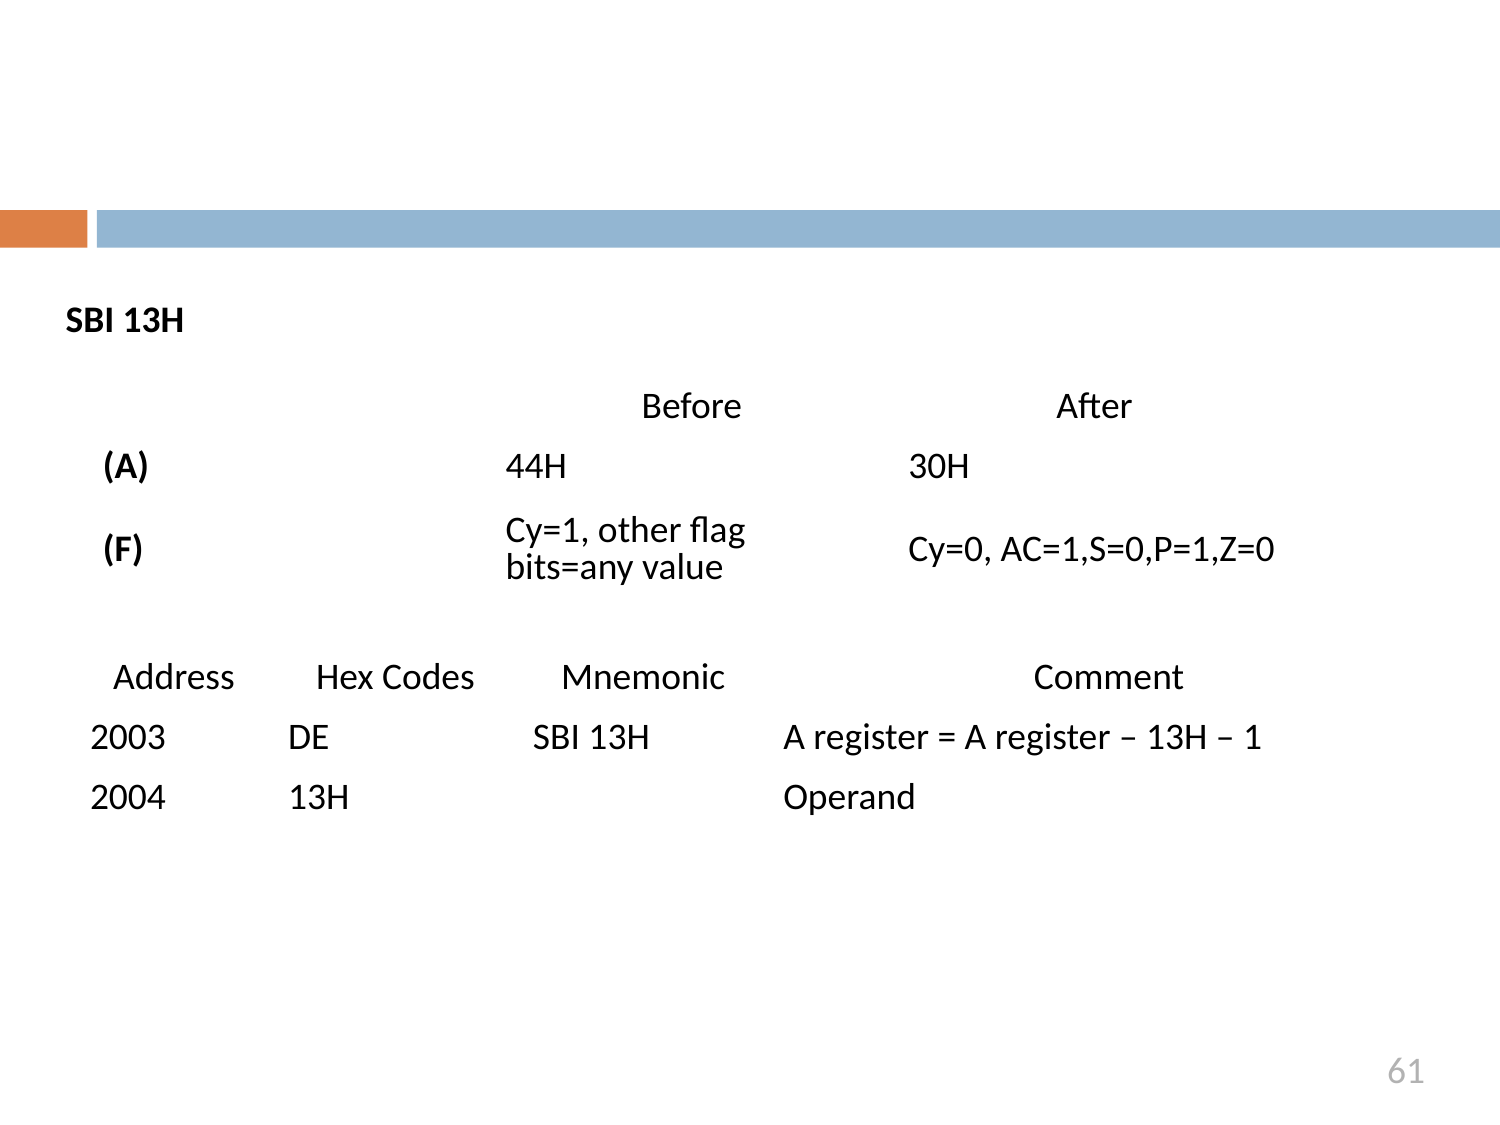

SBI 13H
|  | Before | After |
| --- | --- | --- |
| (A) | 44H | 30H |
| (F) | Cy=1, other flag bits=any value | Cy=0, AC=1,S=0,P=1,Z=0 |
| Address | Hex Codes | Mnemonic | Comment |
| --- | --- | --- | --- |
| 2003 | DE | SBI 13H | A register = A register – 13H – 1 |
| 2004 | 13H |  | Operand |
61